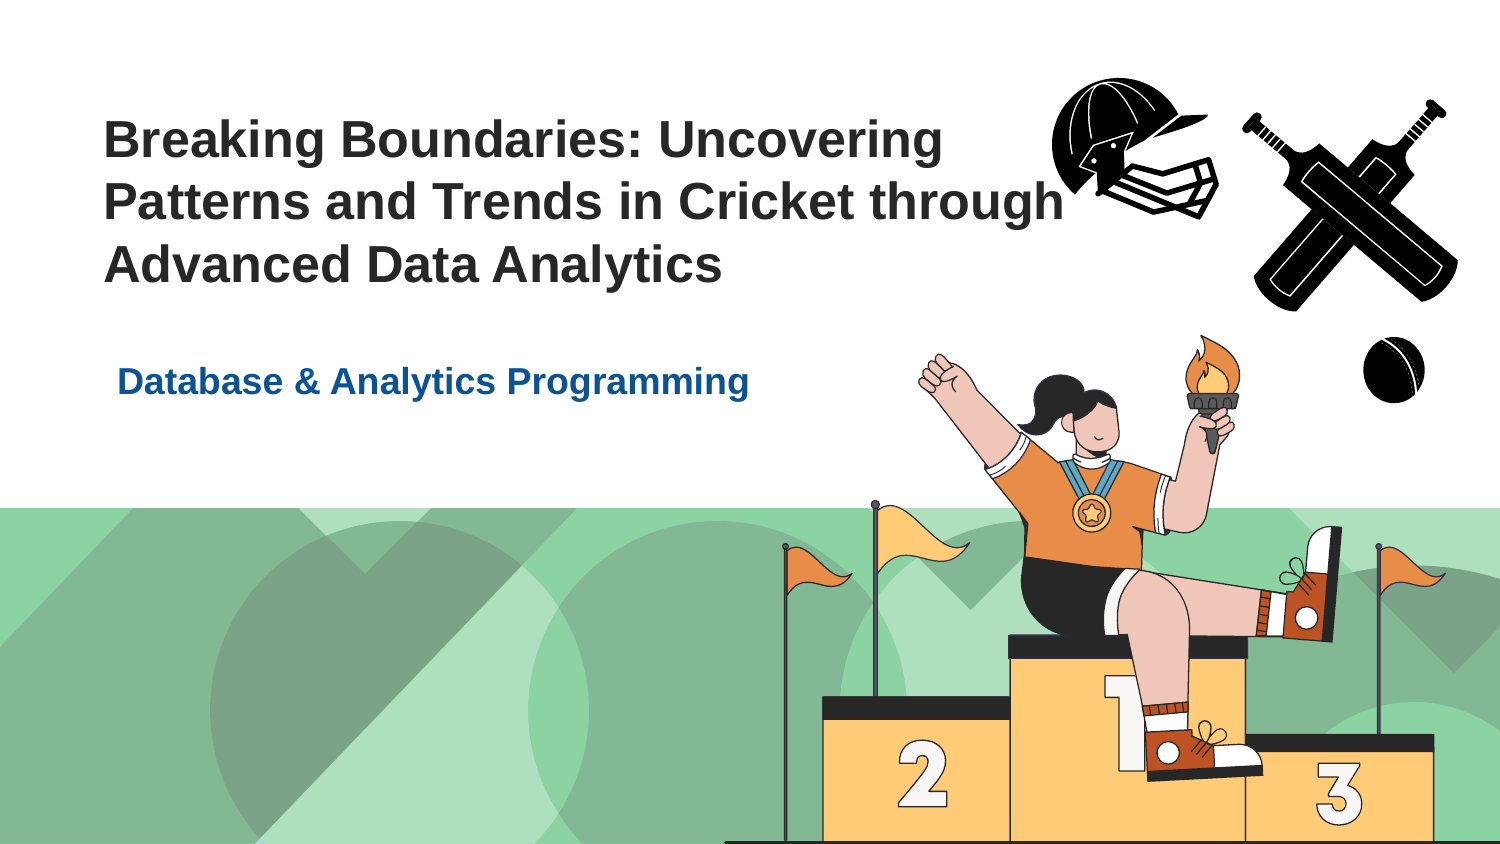

# Breaking Boundaries: Uncovering Patterns and Trends in Cricket through Advanced Data Analytics

Database & Analytics Programming